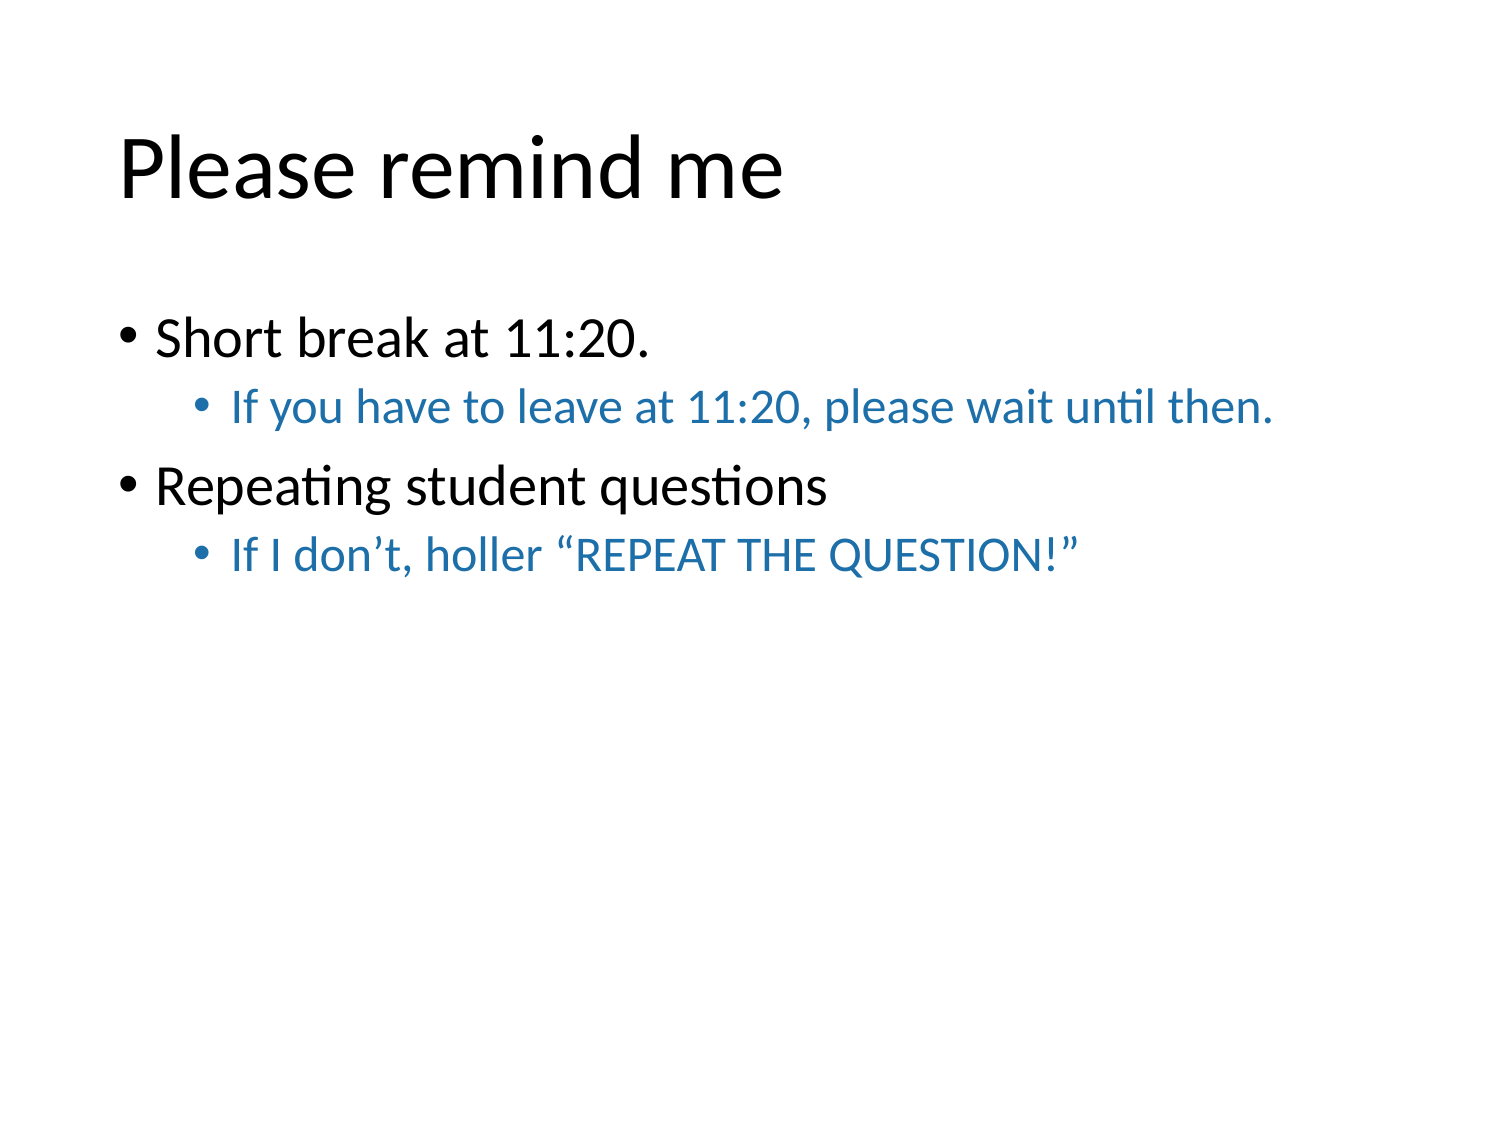

# Please remind me
Short break at 11:20.
If you have to leave at 11:20, please wait until then.
Repeating student questions
If I don’t, holler “REPEAT THE QUESTION!”